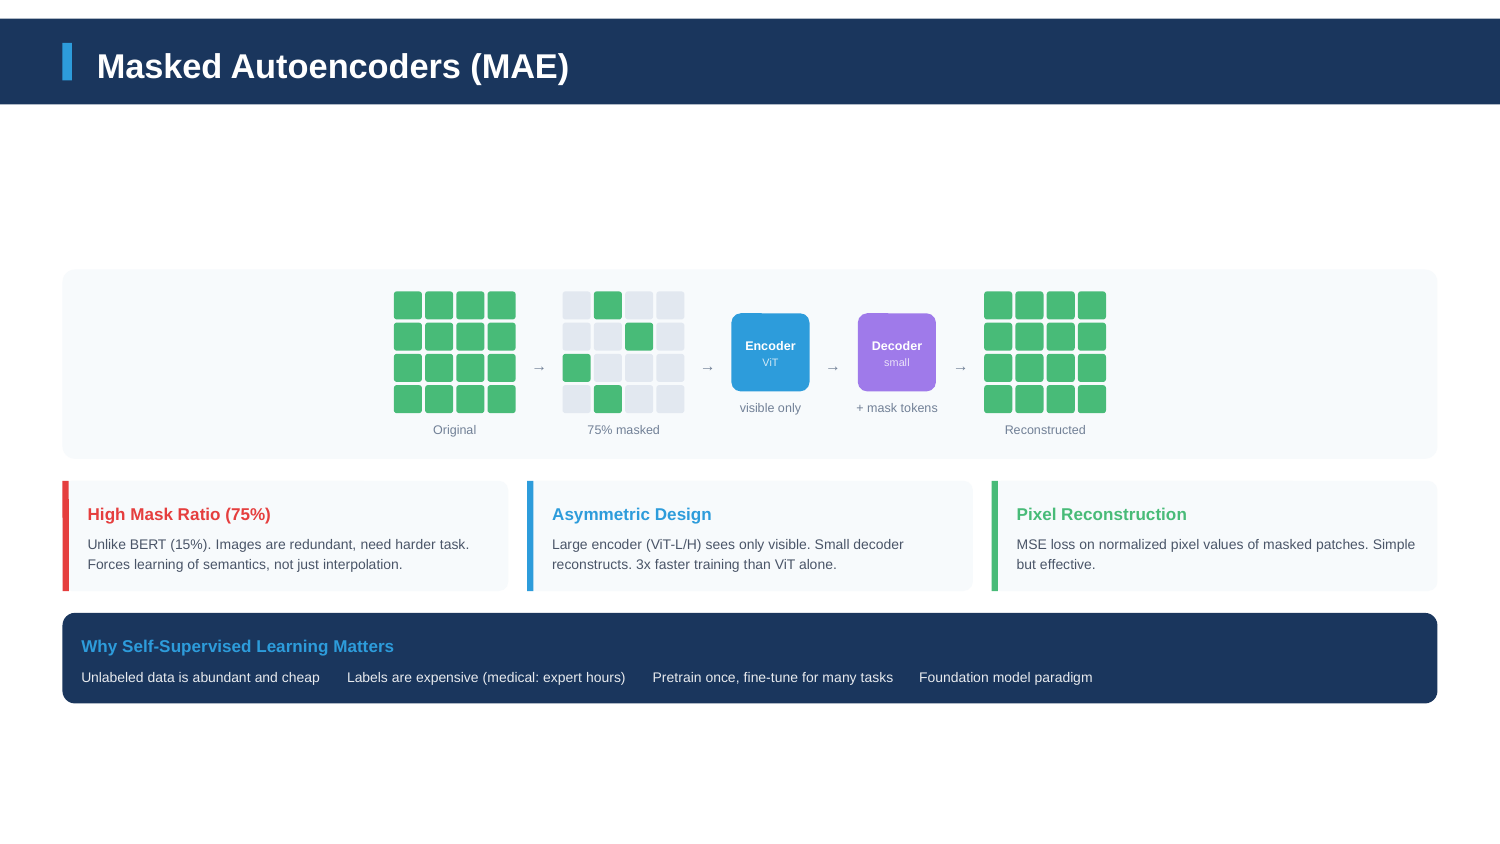

Masked Autoencoders (MAE)

Encoder
Decoder
→
→
→
→
ViT
small

visible only
+ mask tokens
Original
75% masked
Reconstructed

High Mask Ratio (75%)
Asymmetric Design
Pixel Reconstruction
Unlike BERT (15%). Images are redundant, need harder task. Forces learning of semantics, not just interpolation.
Large encoder (ViT-L/H) sees only visible. Small decoder reconstructs. 3x faster training than ViT alone.
MSE loss on normalized pixel values of masked patches. Simple but effective.

Why Self-Supervised Learning Matters
Unlabeled data is abundant and cheap
Labels are expensive (medical: expert hours)
Pretrain once, fine-tune for many tasks
Foundation model paradigm